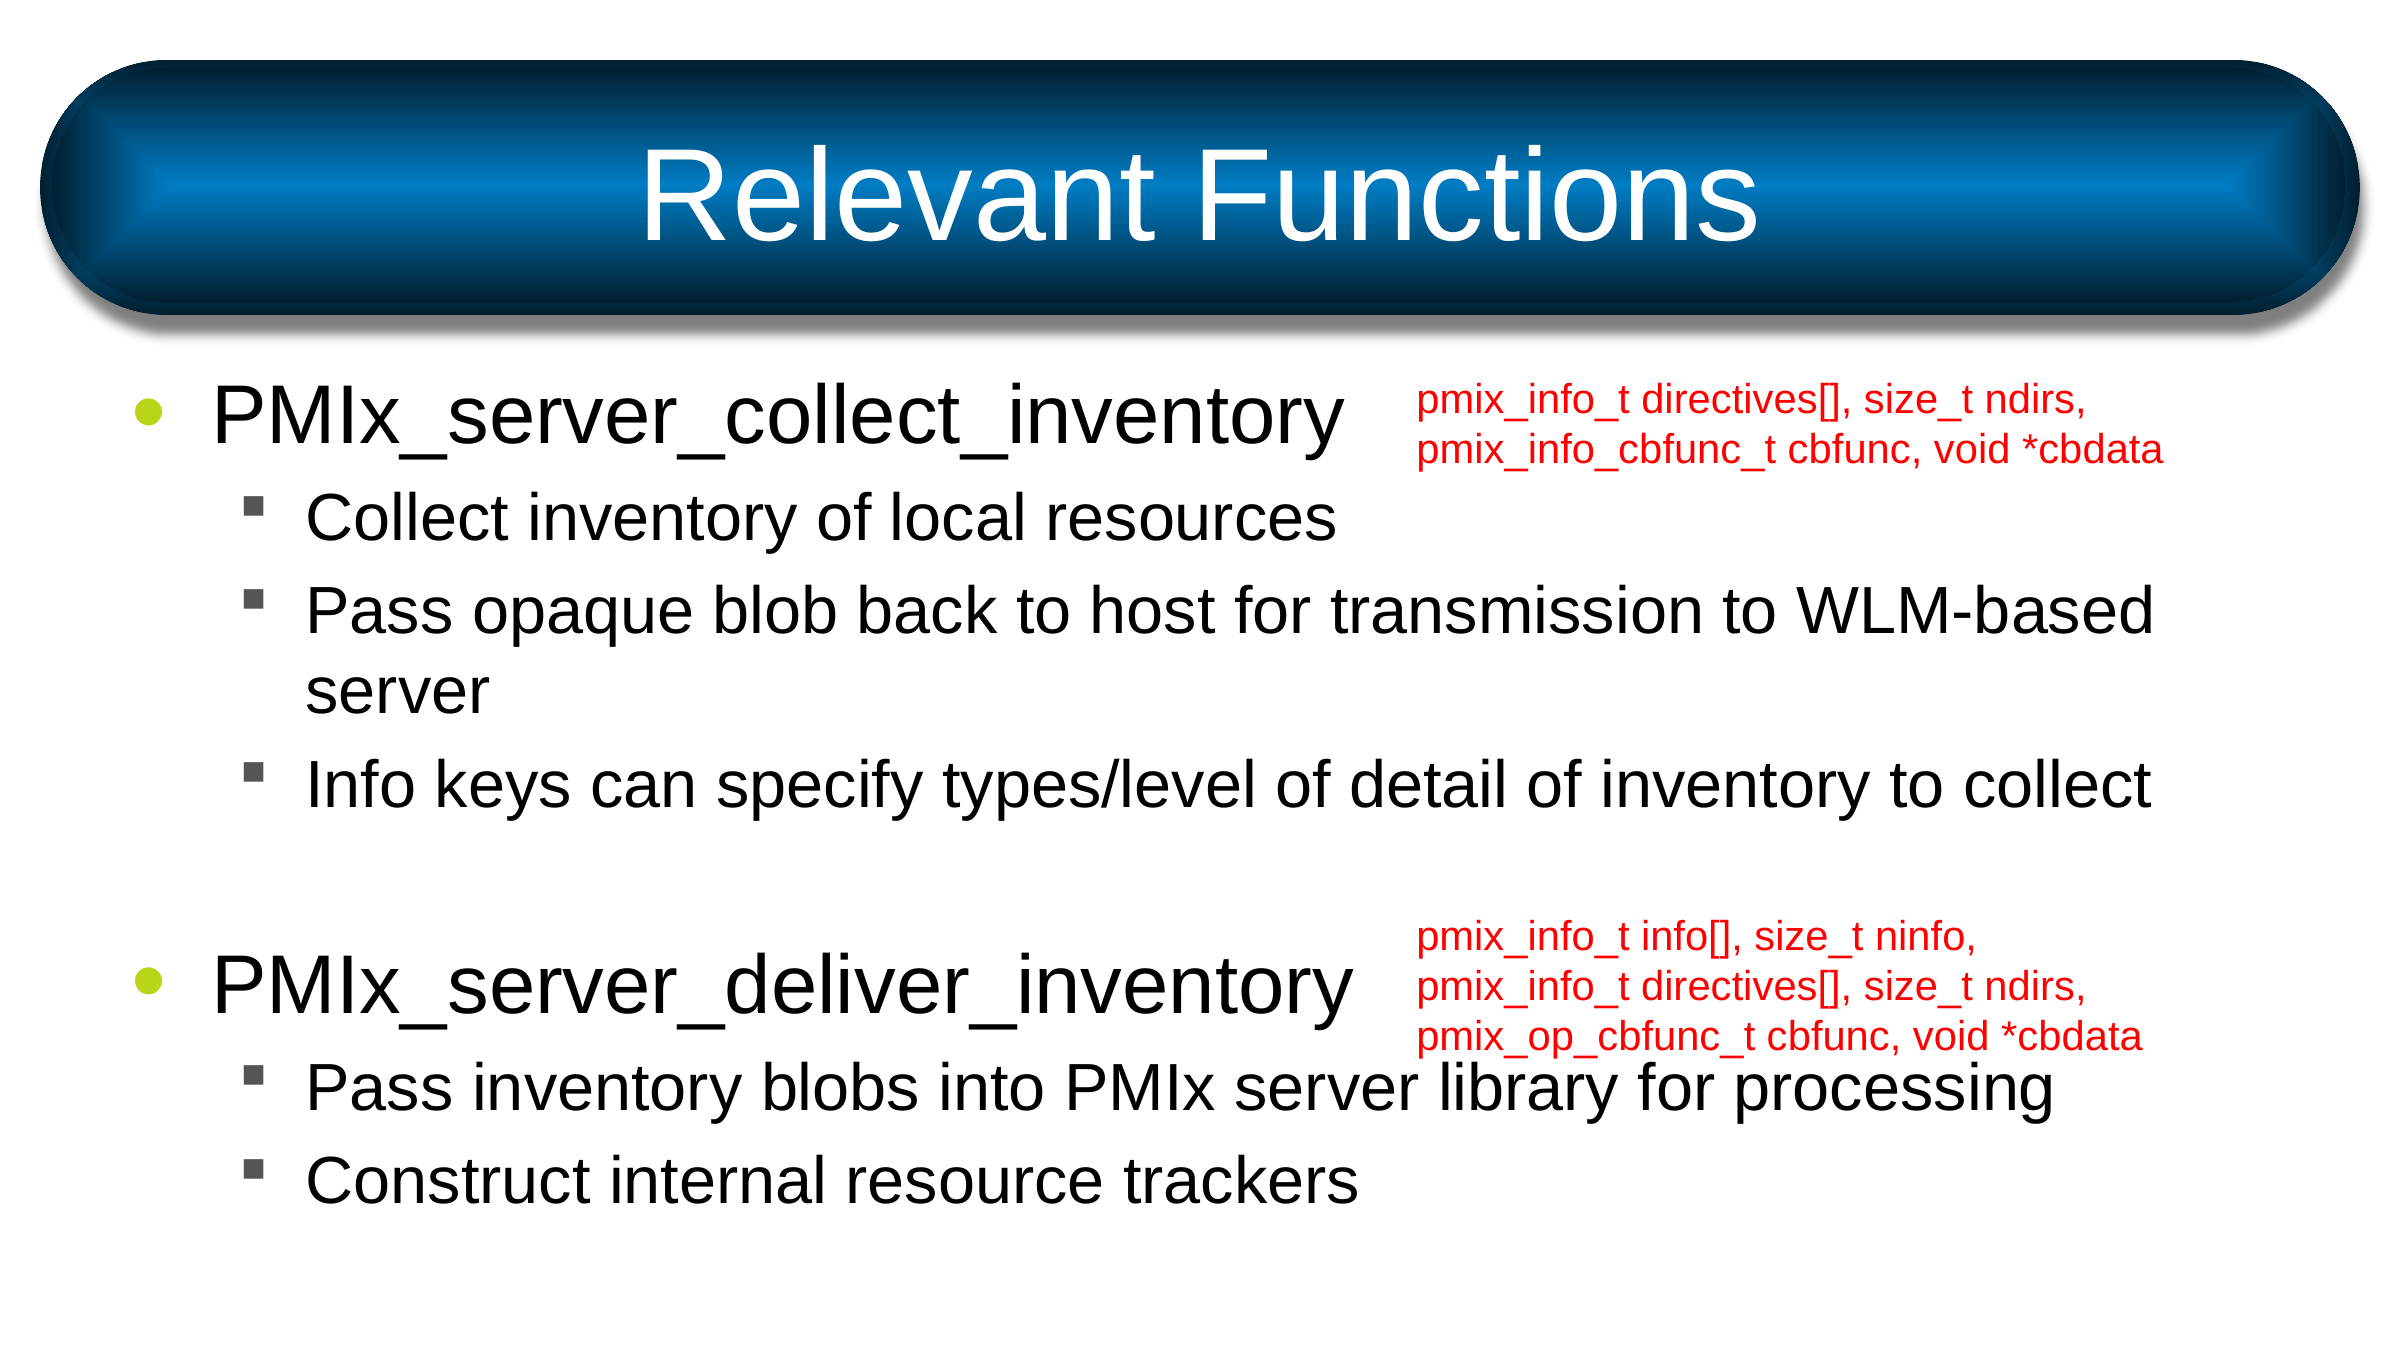

# Relevant Functions
PMIx_server_collect_inventory
Collect inventory of local resources
Pass opaque blob back to host for transmission to WLM-based server
Info keys can specify types/level of detail of inventory to collect

PMIx_server_deliver_inventory
Pass inventory blobs into PMIx server library for processing
Construct internal resource trackers
pmix_info_t directives[], size_t ndirs,
pmix_info_cbfunc_t cbfunc, void *cbdata
pmix_info_t info[], size_t ninfo,
pmix_info_t directives[], size_t ndirs,
pmix_op_cbfunc_t cbfunc, void *cbdata